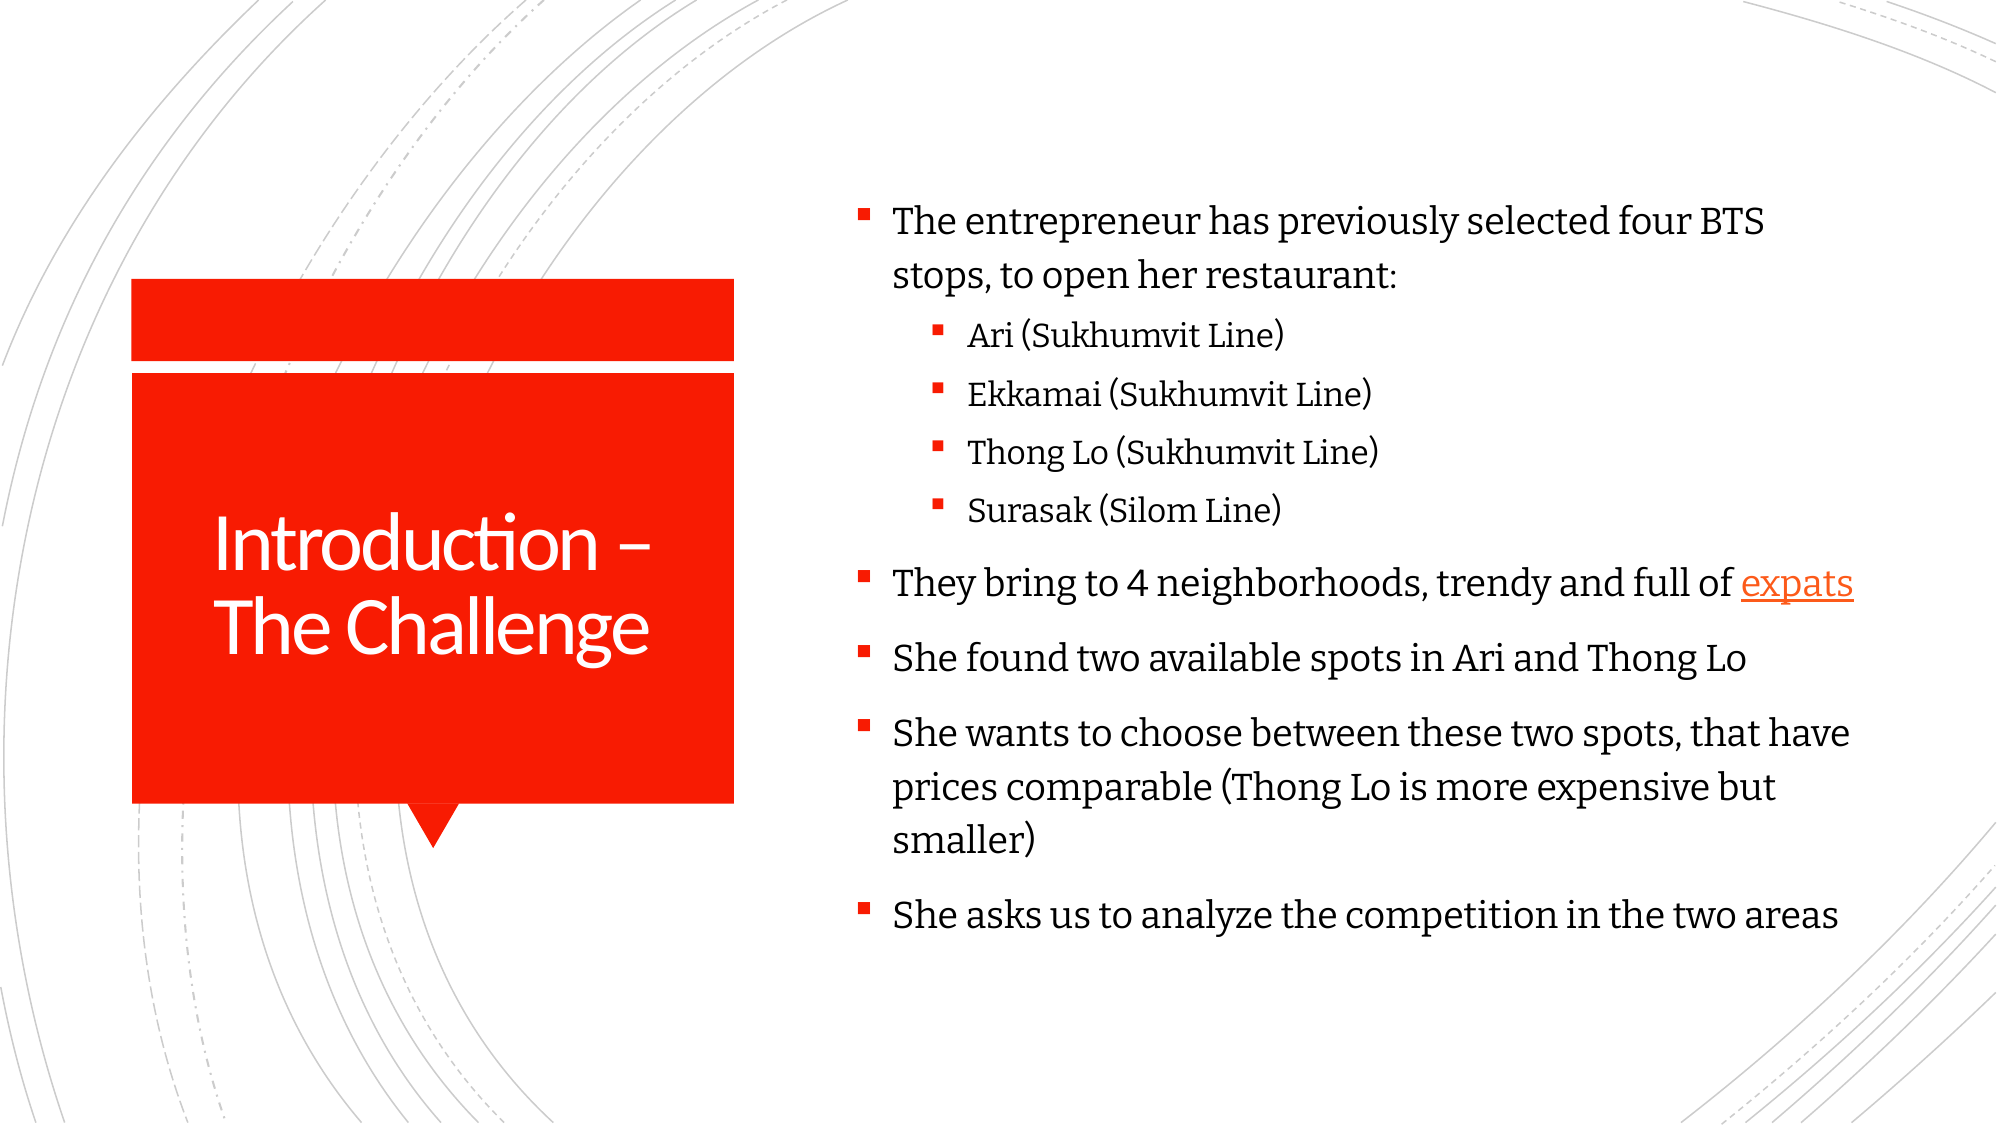

The entrepreneur has previously selected four BTS stops, to open her restaurant:
Ari (Sukhumvit Line)
Ekkamai (Sukhumvit Line)
Thong Lo (Sukhumvit Line)
Surasak (Silom Line)
They bring to 4 neighborhoods, trendy and full of expats
She found two available spots in Ari and Thong Lo
She wants to choose between these two spots, that have prices comparable (Thong Lo is more expensive but smaller)
She asks us to analyze the competition in the two areas
# Introduction – The Challenge